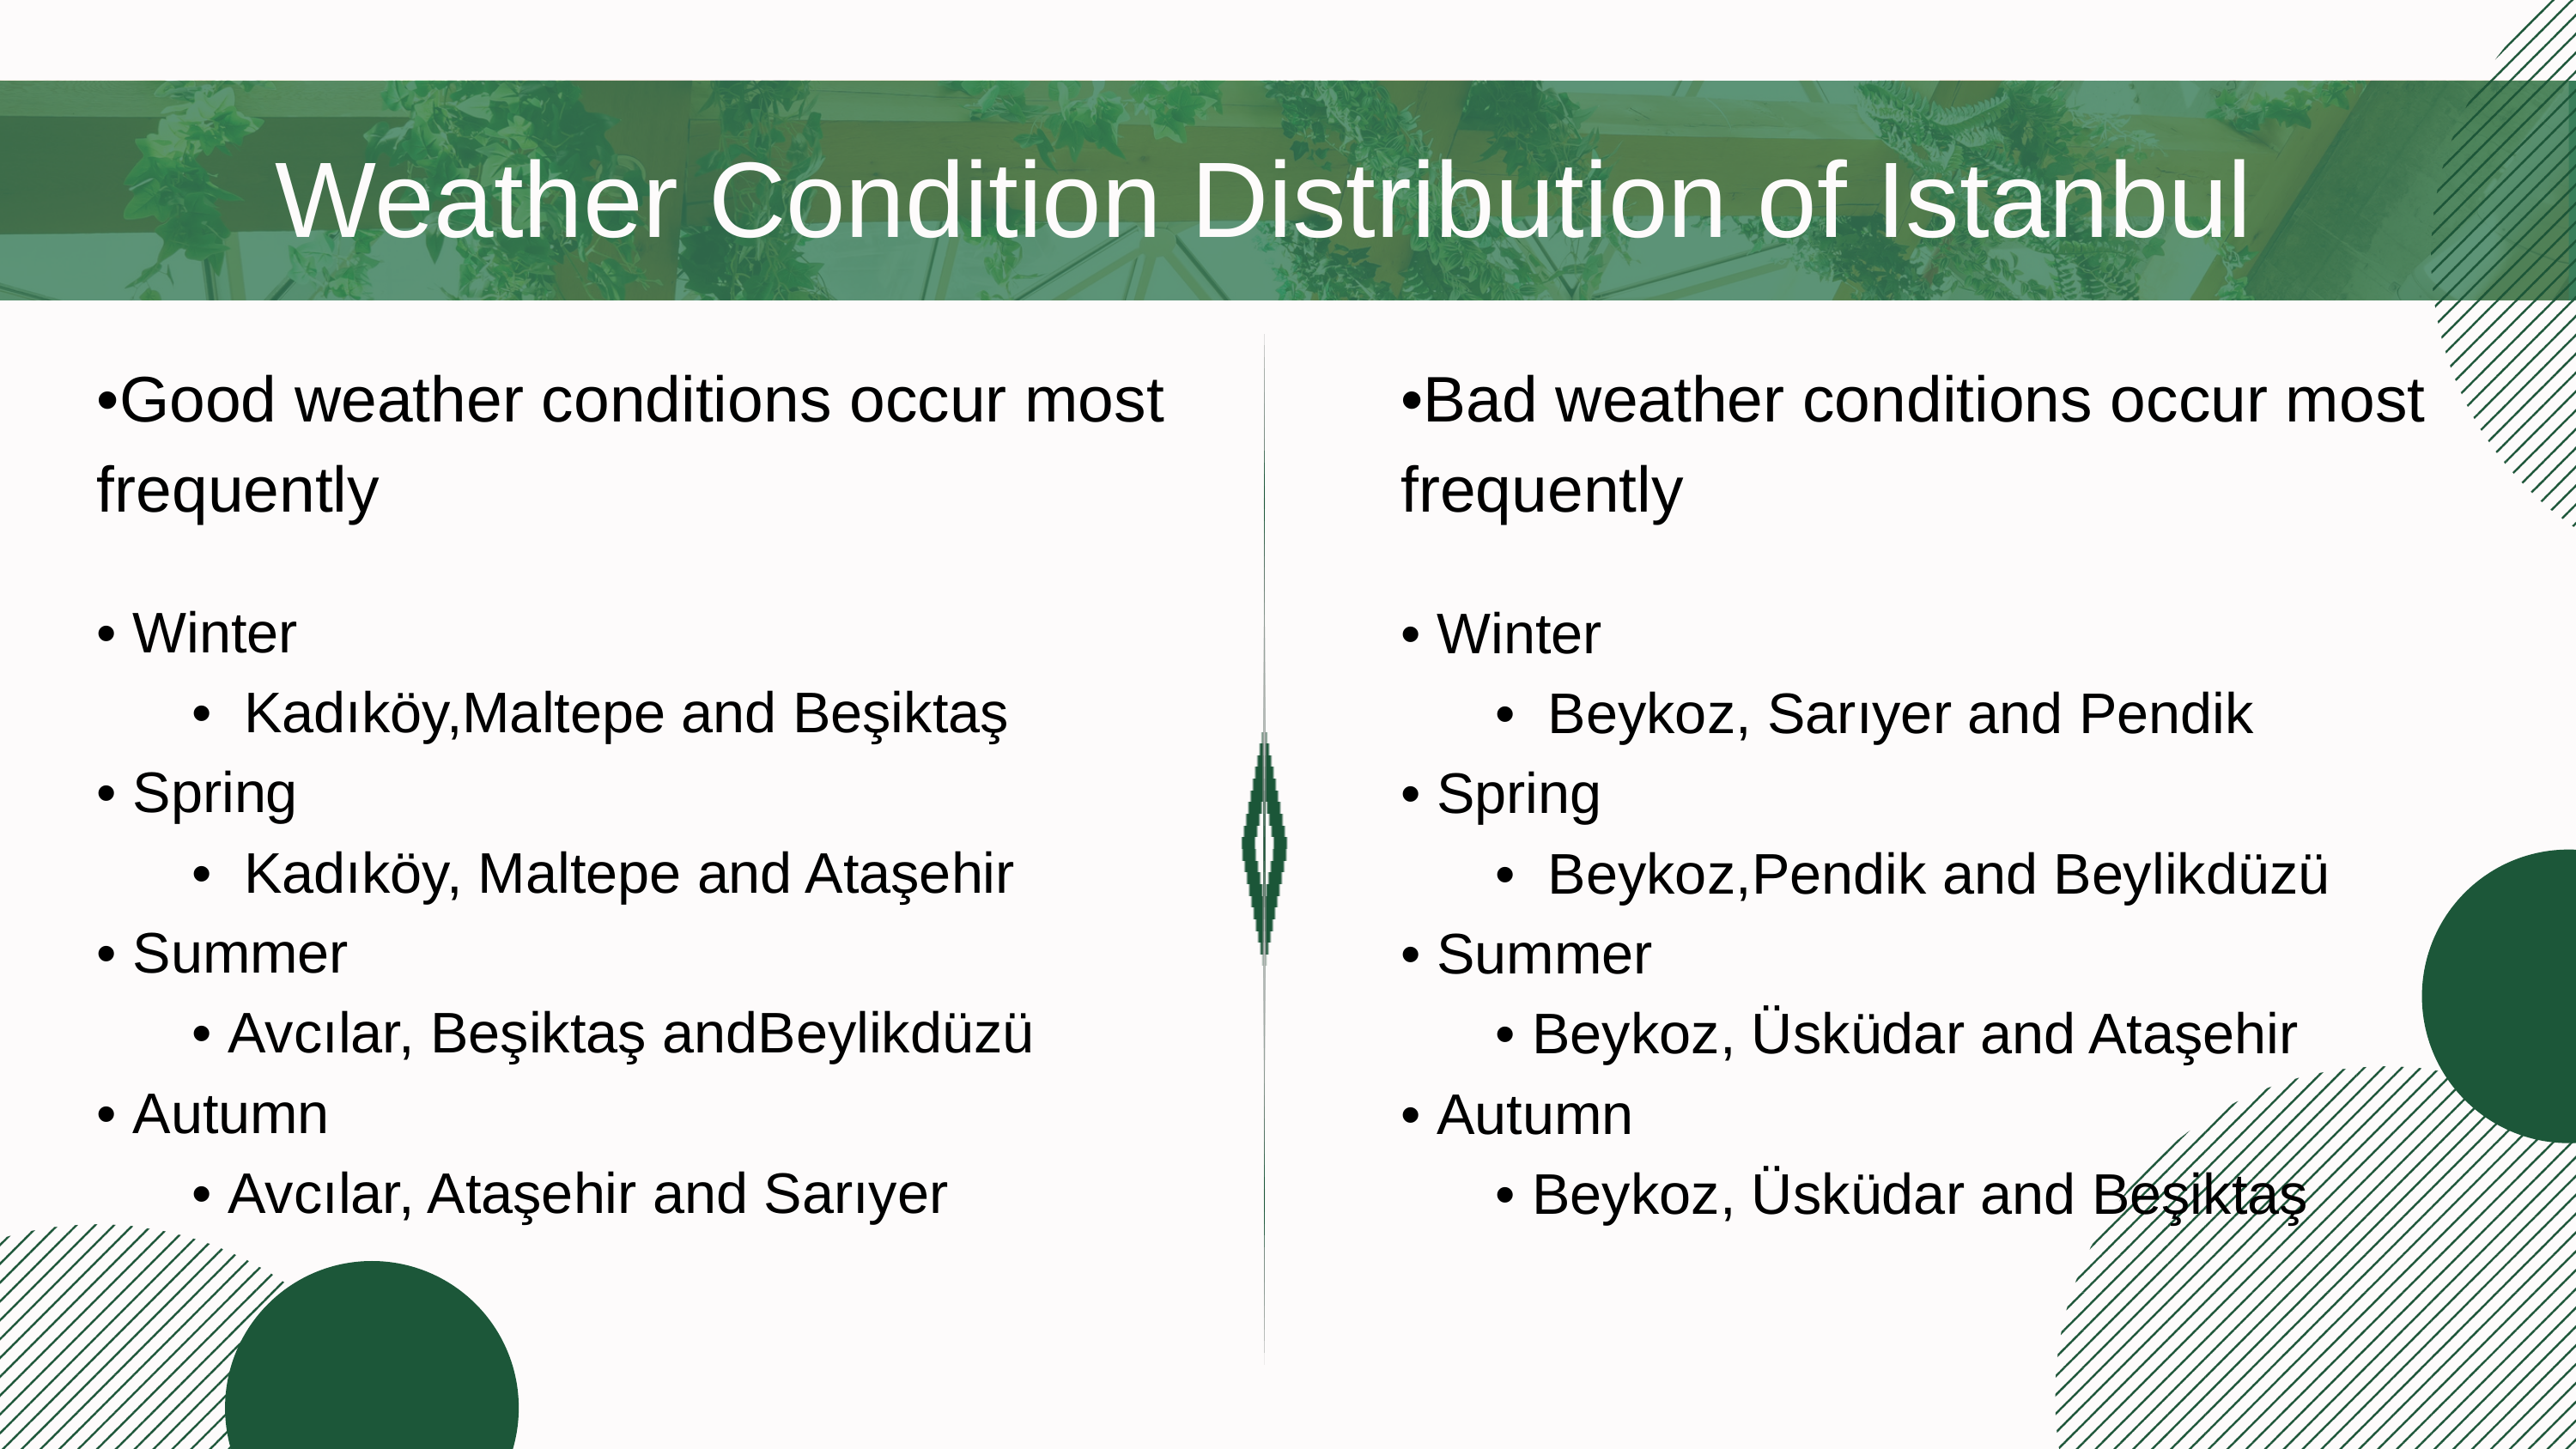

Weather Condition Distribution of Istanbul
•Good weather conditions occur most frequently

•Bad weather conditions occur most frequently

• Winter
      •  Beykoz, Sarıyer and Pendik
• Spring
      •  Beykoz,Pendik and Beylikdüzü
• Summer
      • Beykoz, Üsküdar and Ataşehir
• Autumn
      • Beykoz, Üsküdar and Beşiktaş

• Winter
      •  Kadıköy,Maltepe and Beşiktaş
• Spring
      •  Kadıköy, Maltepe and Ataşehir
• Summer
      • Avcılar, Beşiktaş andBeylikdüzü
• Autumn
      • Avcılar, Ataşehir and Sarıyer